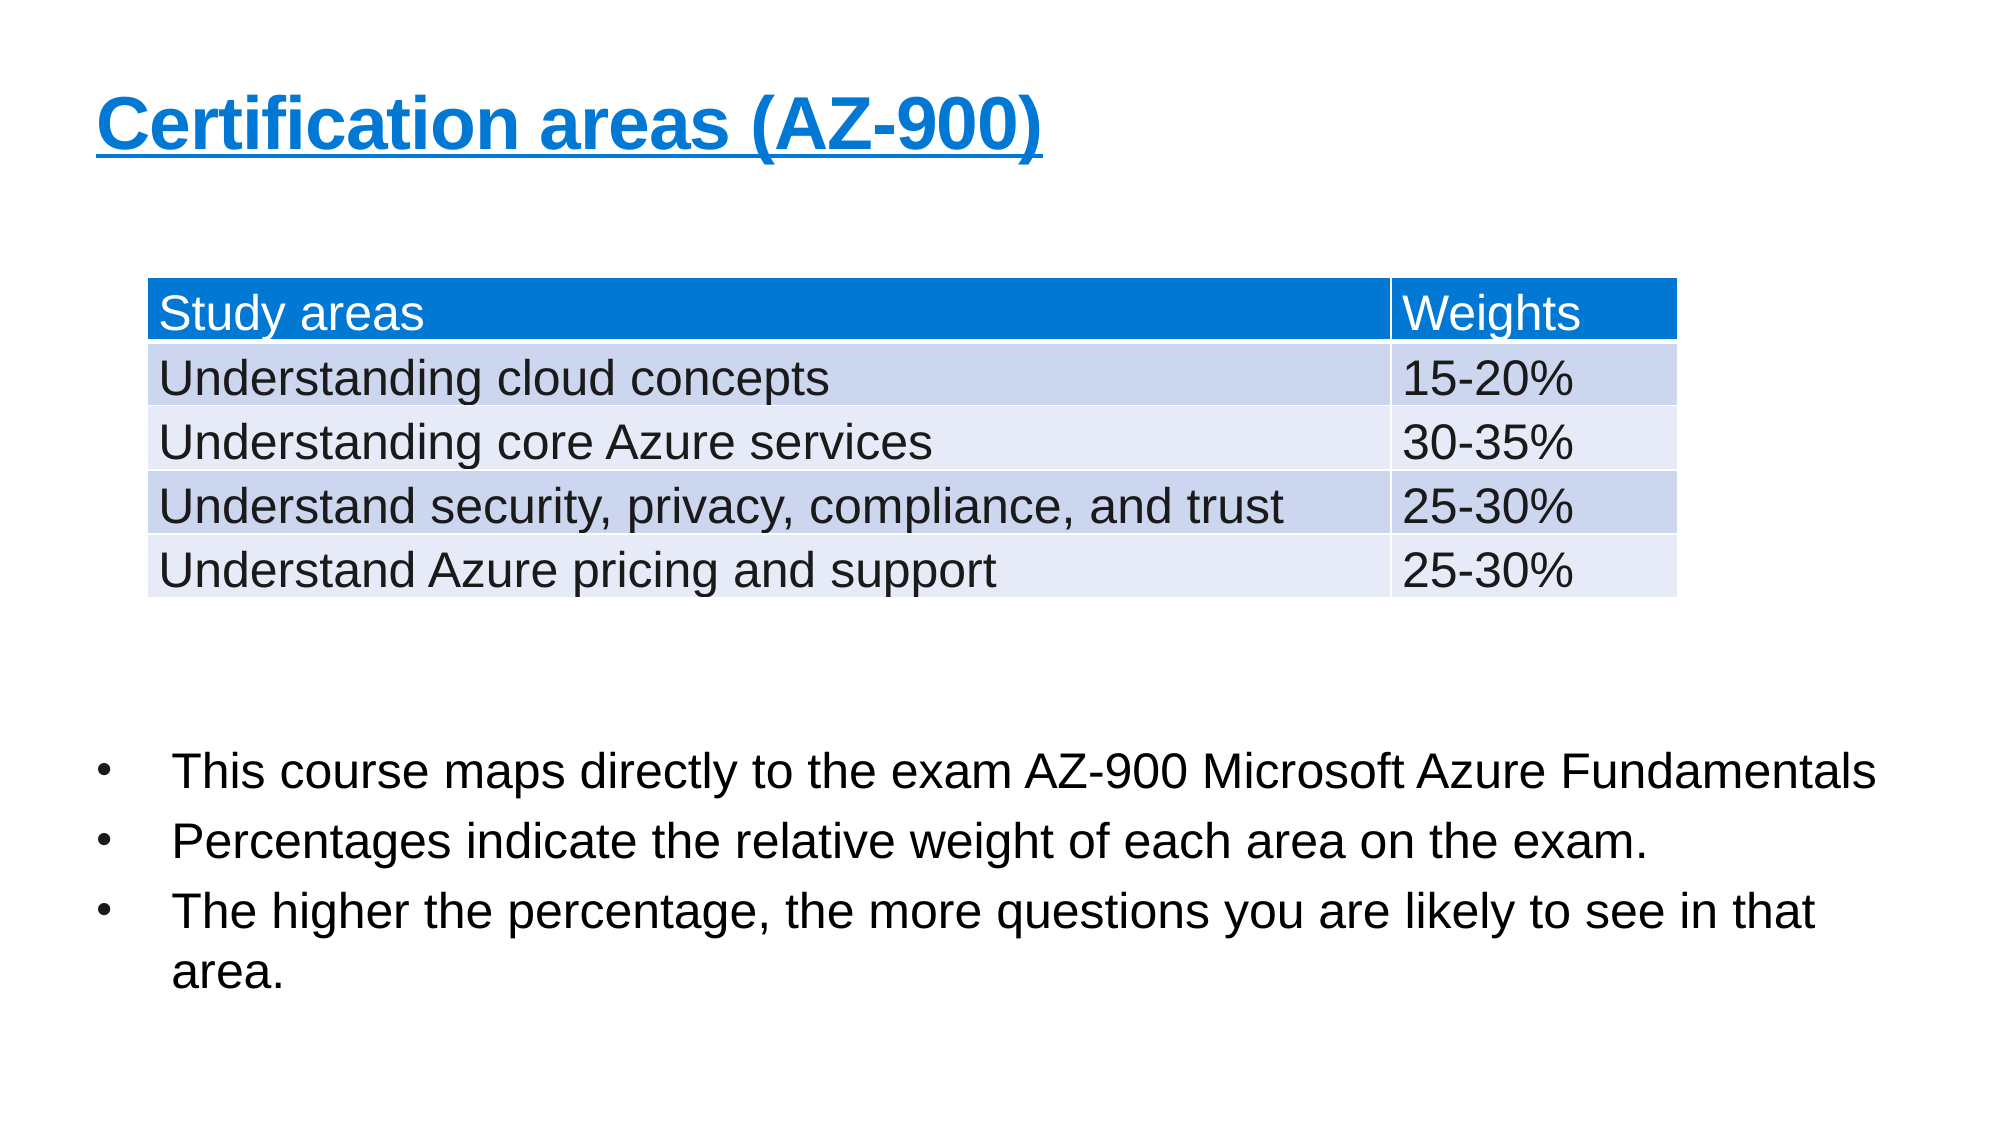

# Certification areas (AZ-900)
| Study areas | Weights |
| --- | --- |
| Understanding cloud concepts | 15-20% |
| Understanding core Azure services | 30-35% |
| Understand security, privacy, compliance, and trust | 25-30% |
| Understand Azure pricing and support | 25-30% |
This course maps directly to the exam AZ-900 Microsoft Azure Fundamentals
Percentages indicate the relative weight of each area on the exam.
The higher the percentage, the more questions you are likely to see in that area.